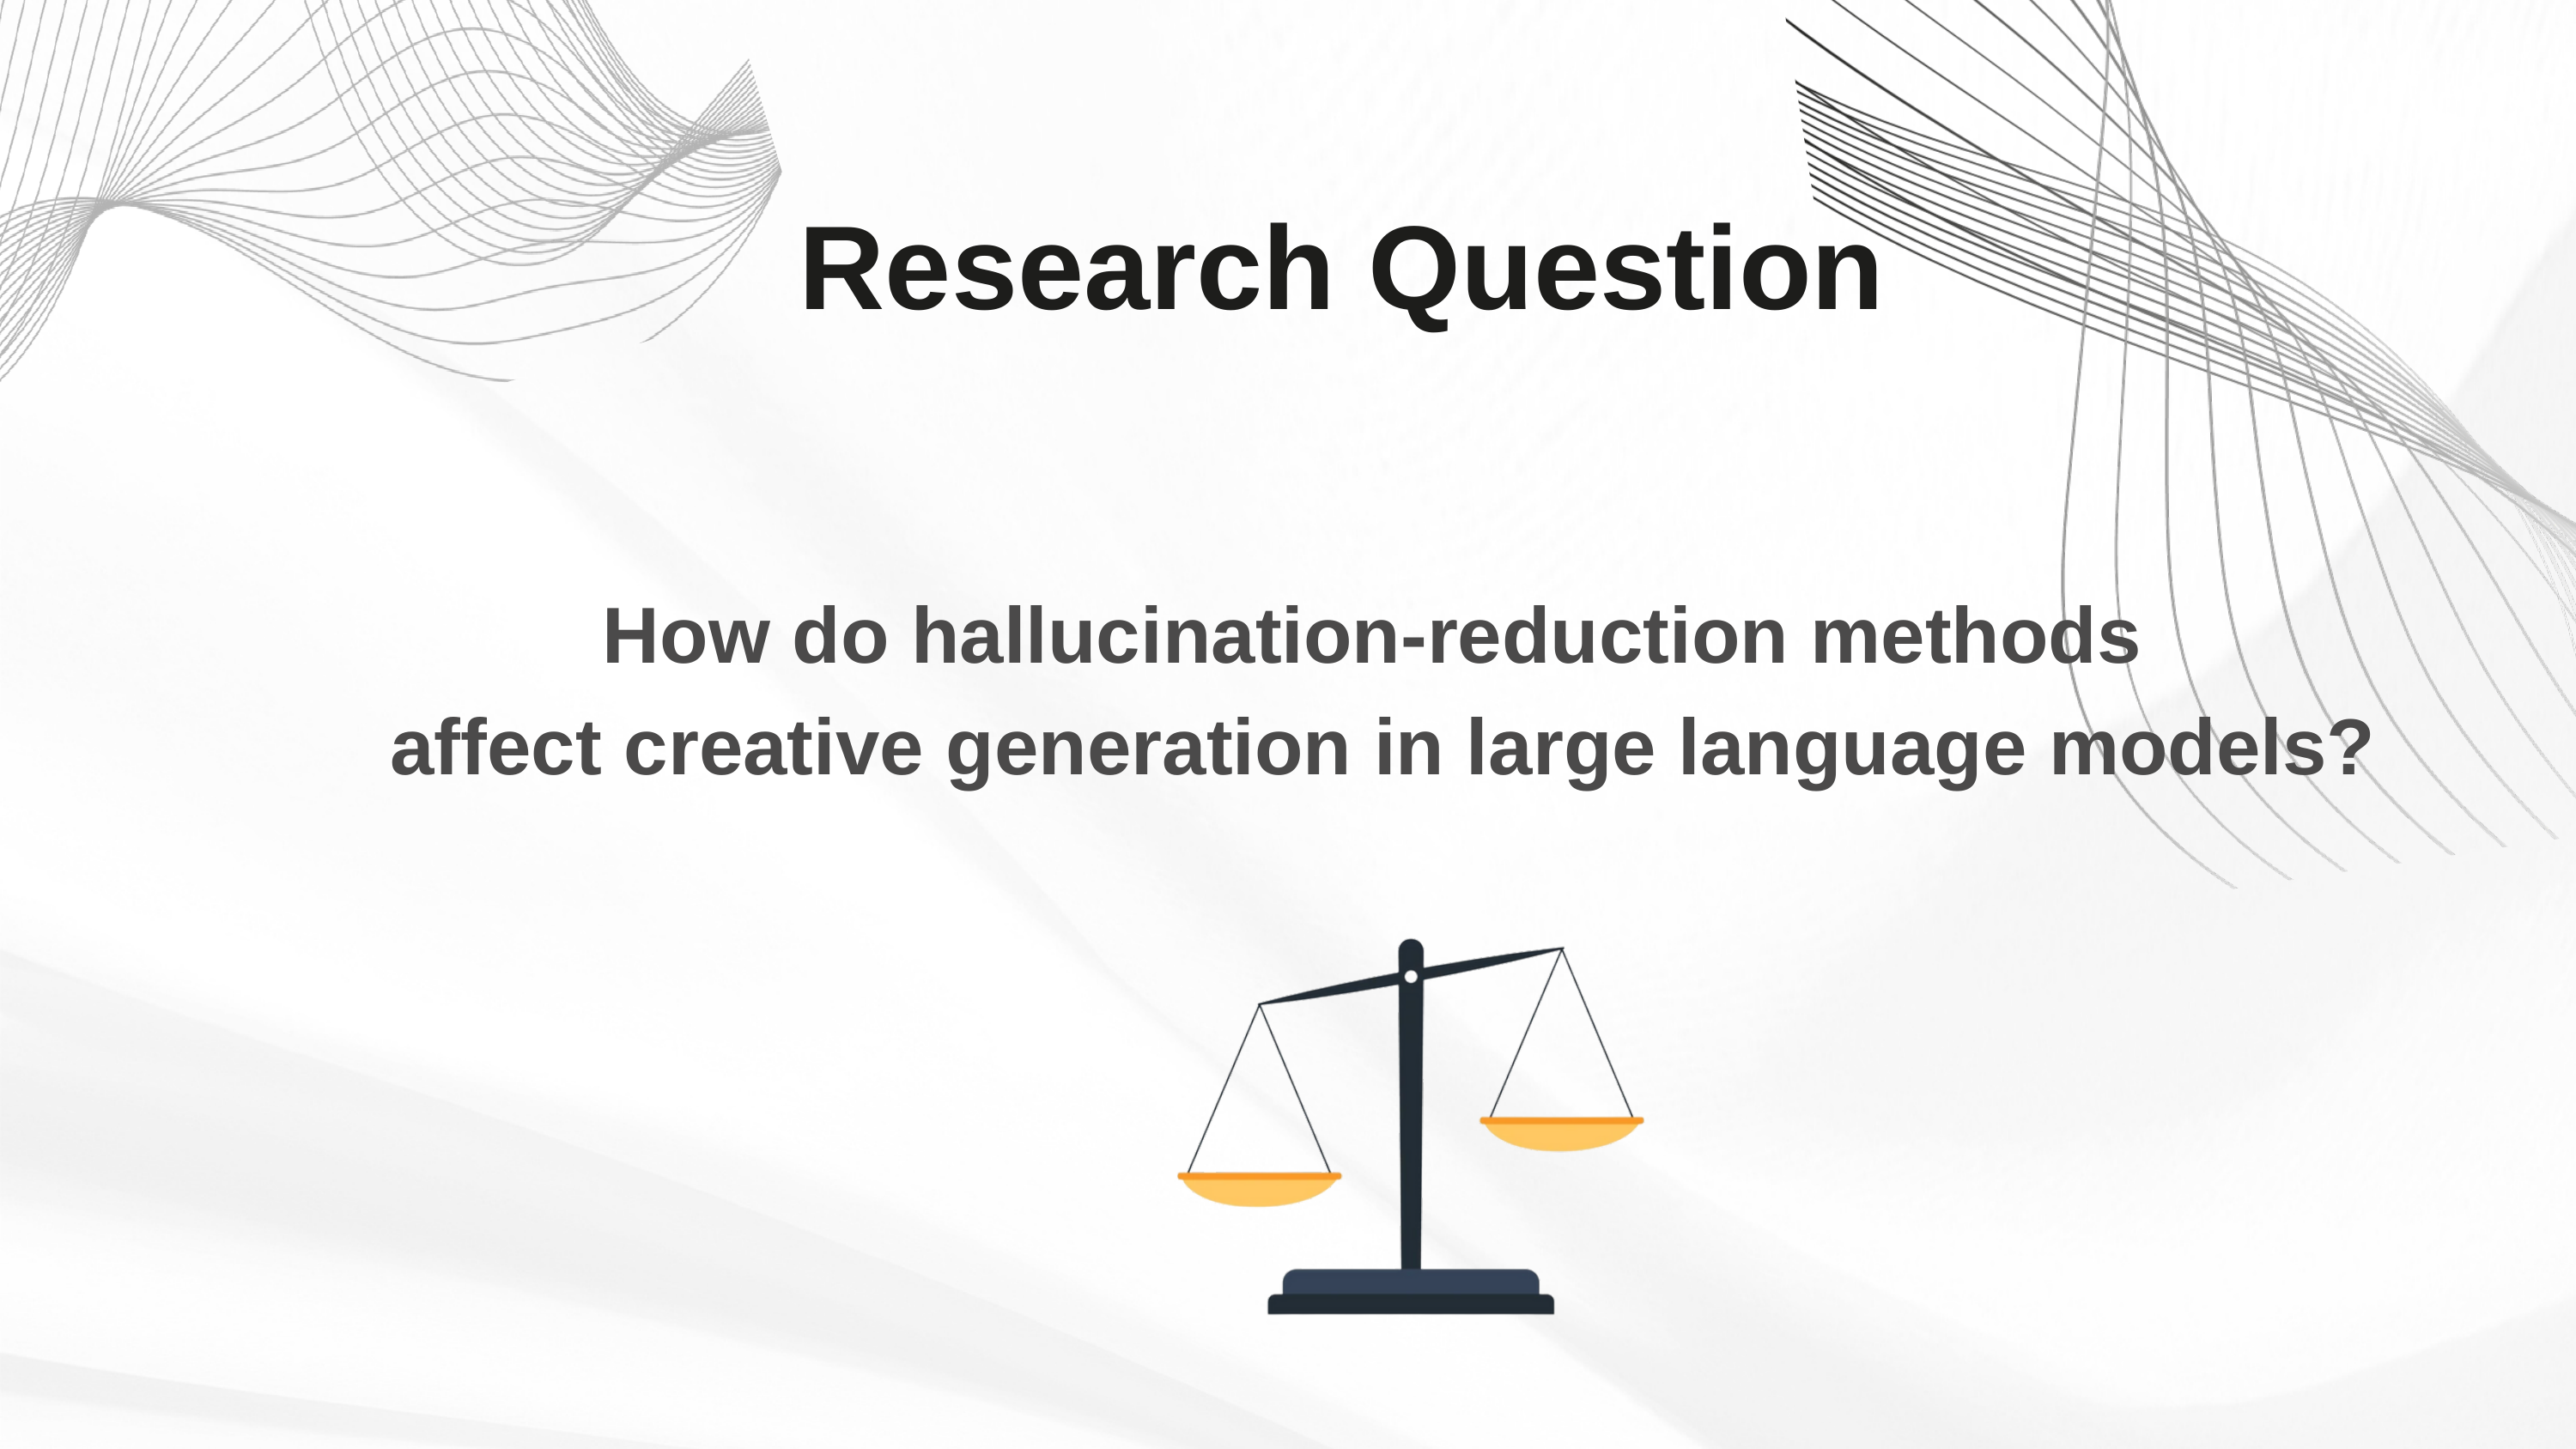

Research Question
How do hallucination-reduction methods
affect creative generation in large language models?